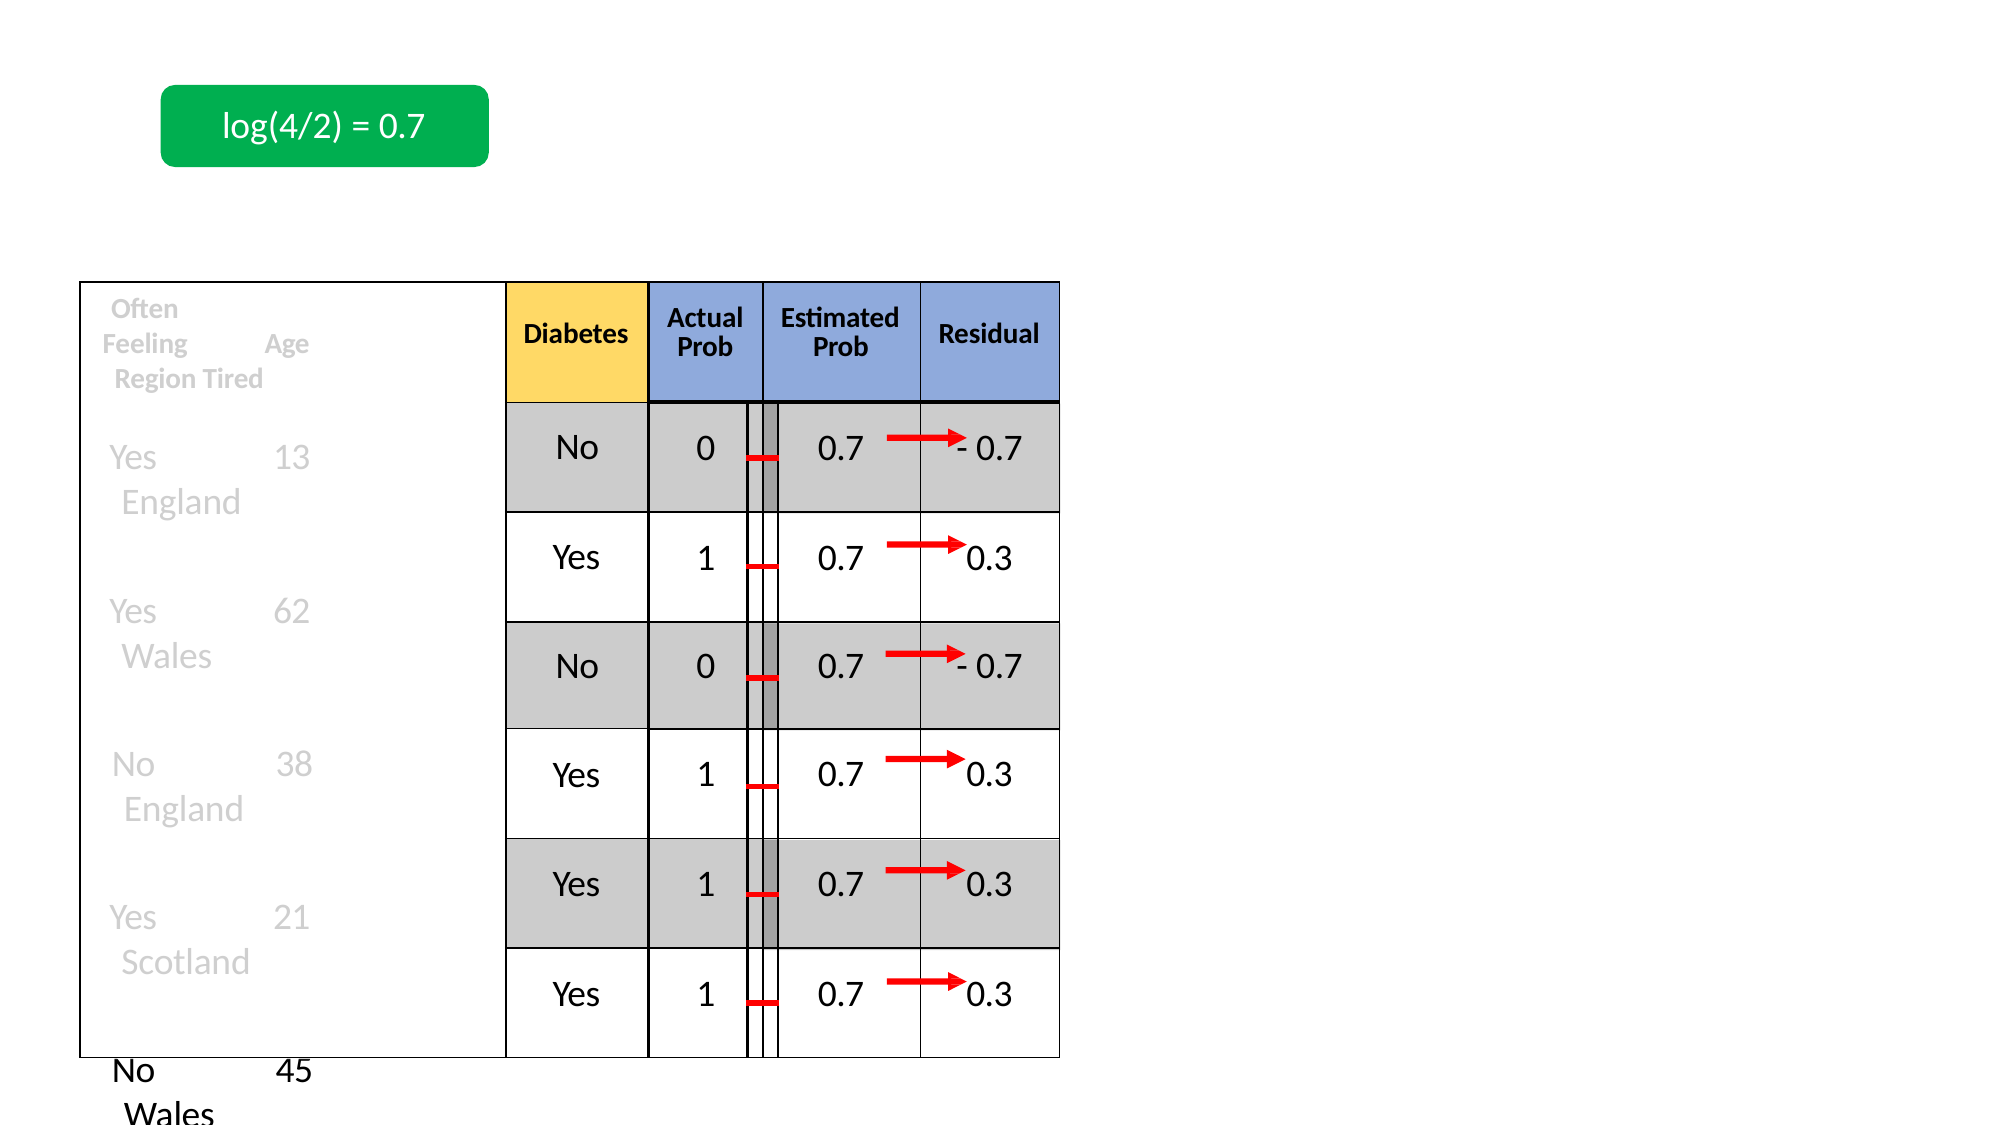

log(4/2) = 0.7
|  |  |  | Diabetes | Actual Prob |  | Estimated Prob |  | Residual |
| --- | --- | --- | --- | --- | --- | --- | --- | --- |
|  |  |  | No | 0 |  |  | 0.7 | - 0.7 |
|  |  |  |  |  |  |  |  |  |
|  |  |  | Yes | 1 |  |  | 0.7 | 0.3 |
|  |  |  |  |  |  |  |  |  |
|  |  |  | No | 0 |  |  | 0.7 | - 0.7 |
|  |  |  |  |  |  |  |  |  |
|  |  |  | Yes | 1 |  |  | 0.7 | 0.3 |
|  |  |  |  |  |  |  |  |  |
|  |  |  | Yes | 1 |  |  | 0.7 | 0.3 |
|  |  |  |  |  |  |  |  |  |
|  |  |  | Yes | 1 |  |  | 0.7 | 0.3 |
|  |  |  |  |  |  |  |  |  |

Often
Feeling	Age	Region Tired

Yes	13	England

Yes	62	Wales

No	38	England

Yes	21	Scotland

No	45	Wales

No	24	England